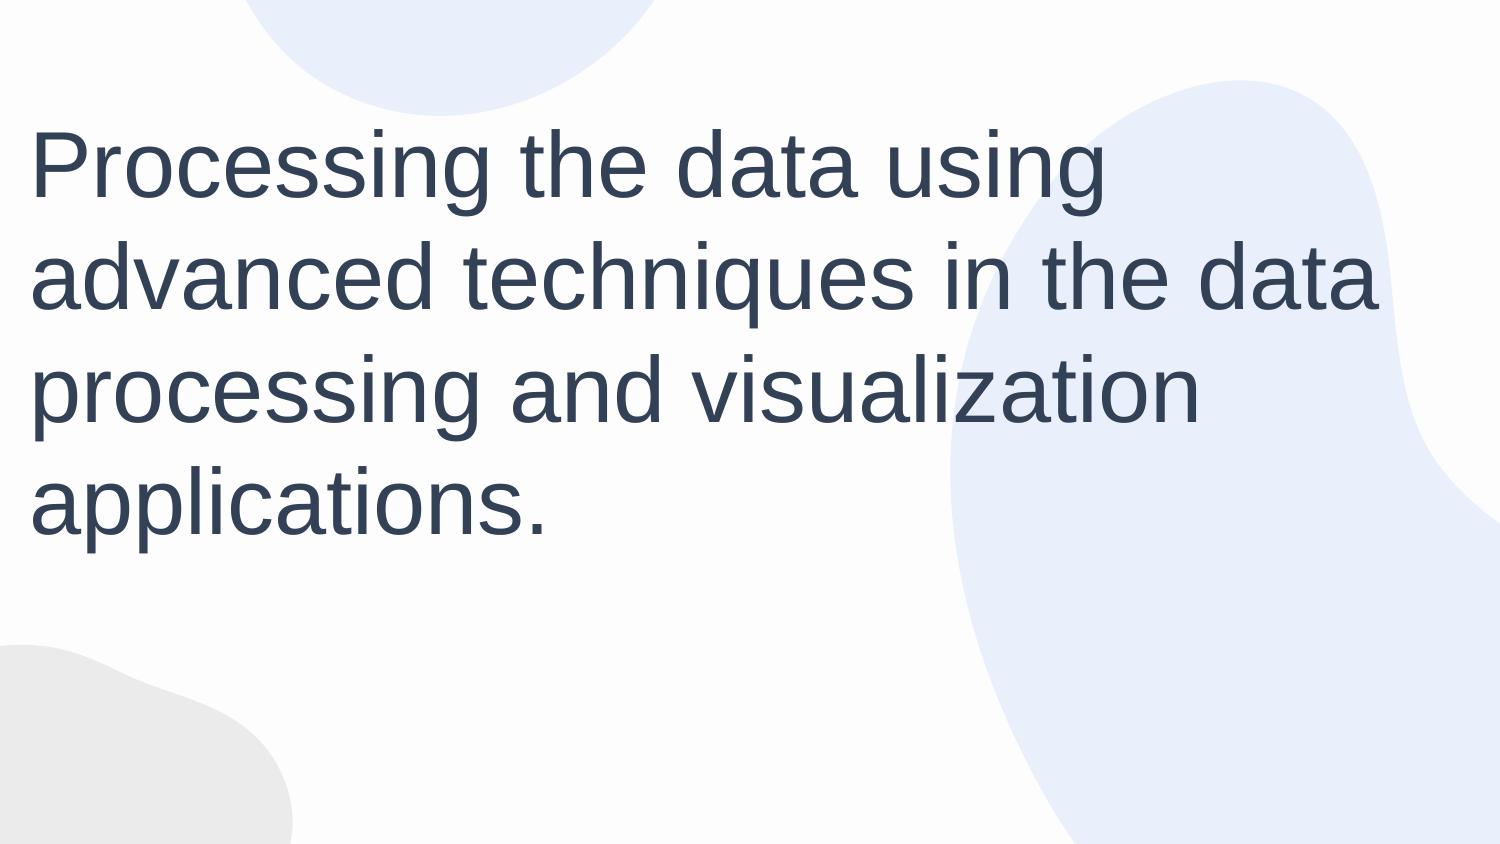

# Processing the data using advanced techniques in the data processing and visualization applications.